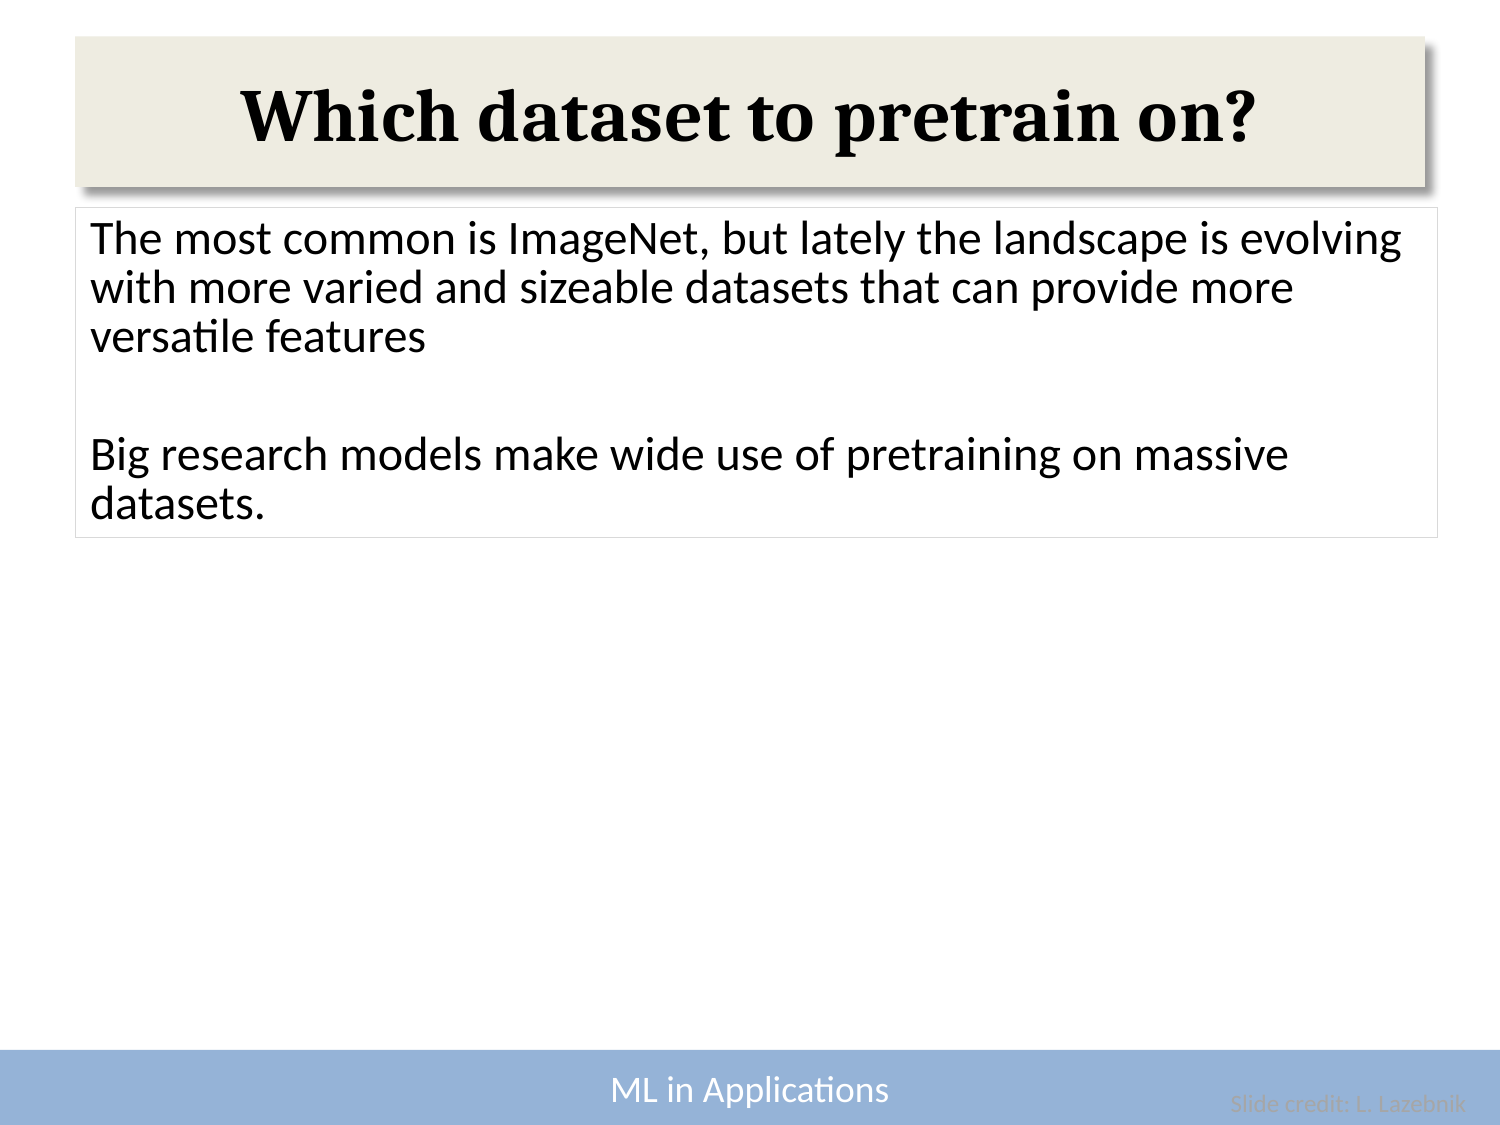

# Which dataset to pretrain on?
The most common is ImageNet, but lately the landscape is evolving with more varied and sizeable datasets that can provide more versatile features

Big research models make wide use of pretraining on massive datasets.
Slide credit: L. Lazebnik